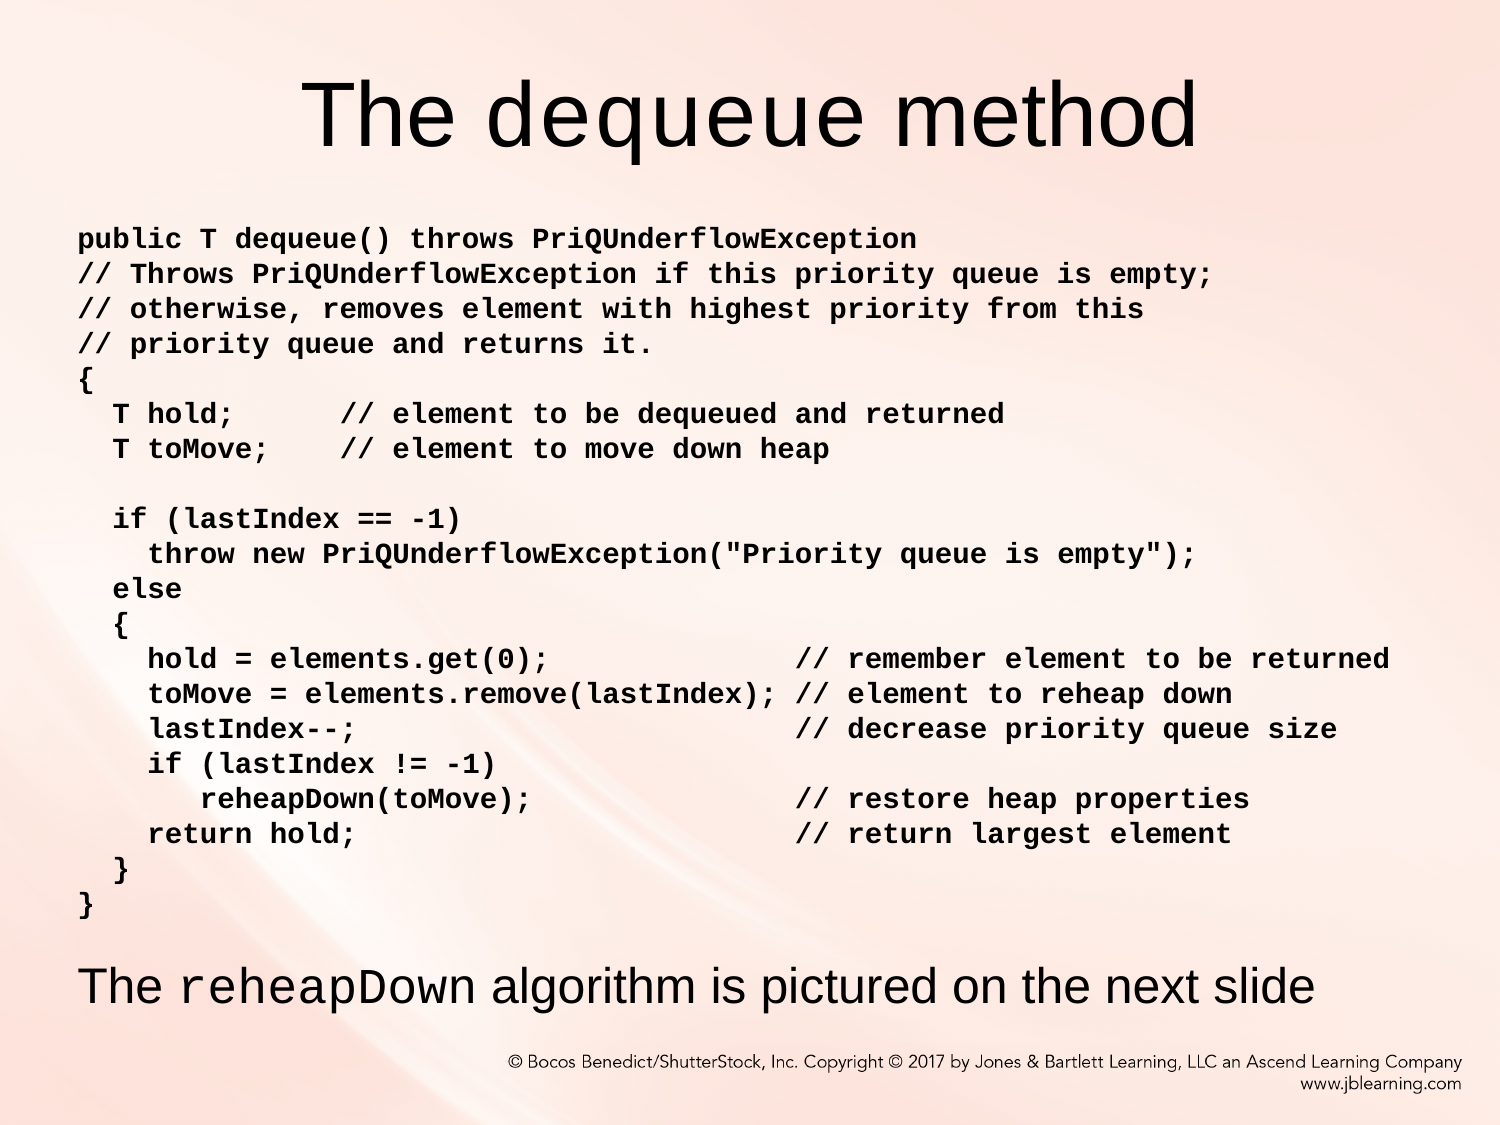

# The dequeue method
public T dequeue() throws PriQUnderflowException
// Throws PriQUnderflowException if this priority queue is empty;
// otherwise, removes element with highest priority from this
// priority queue and returns it.
{
  T hold;      // element to be dequeued and returned
  T toMove;    // element to move down heap

  if (lastIndex == -1)
    throw new PriQUnderflowException("Priority queue is empty");
  else
  {
    hold = elements.get(0);              // remember element to be returned
    toMove = elements.remove(lastIndex); // element to reheap down
    lastIndex--;                         // decrease priority queue size
    if (lastIndex != -1)
       reheapDown(toMove);               // restore heap properties
    return hold;                         // return largest element
  }
}

The reheapDown algorithm is pictured on the next slide